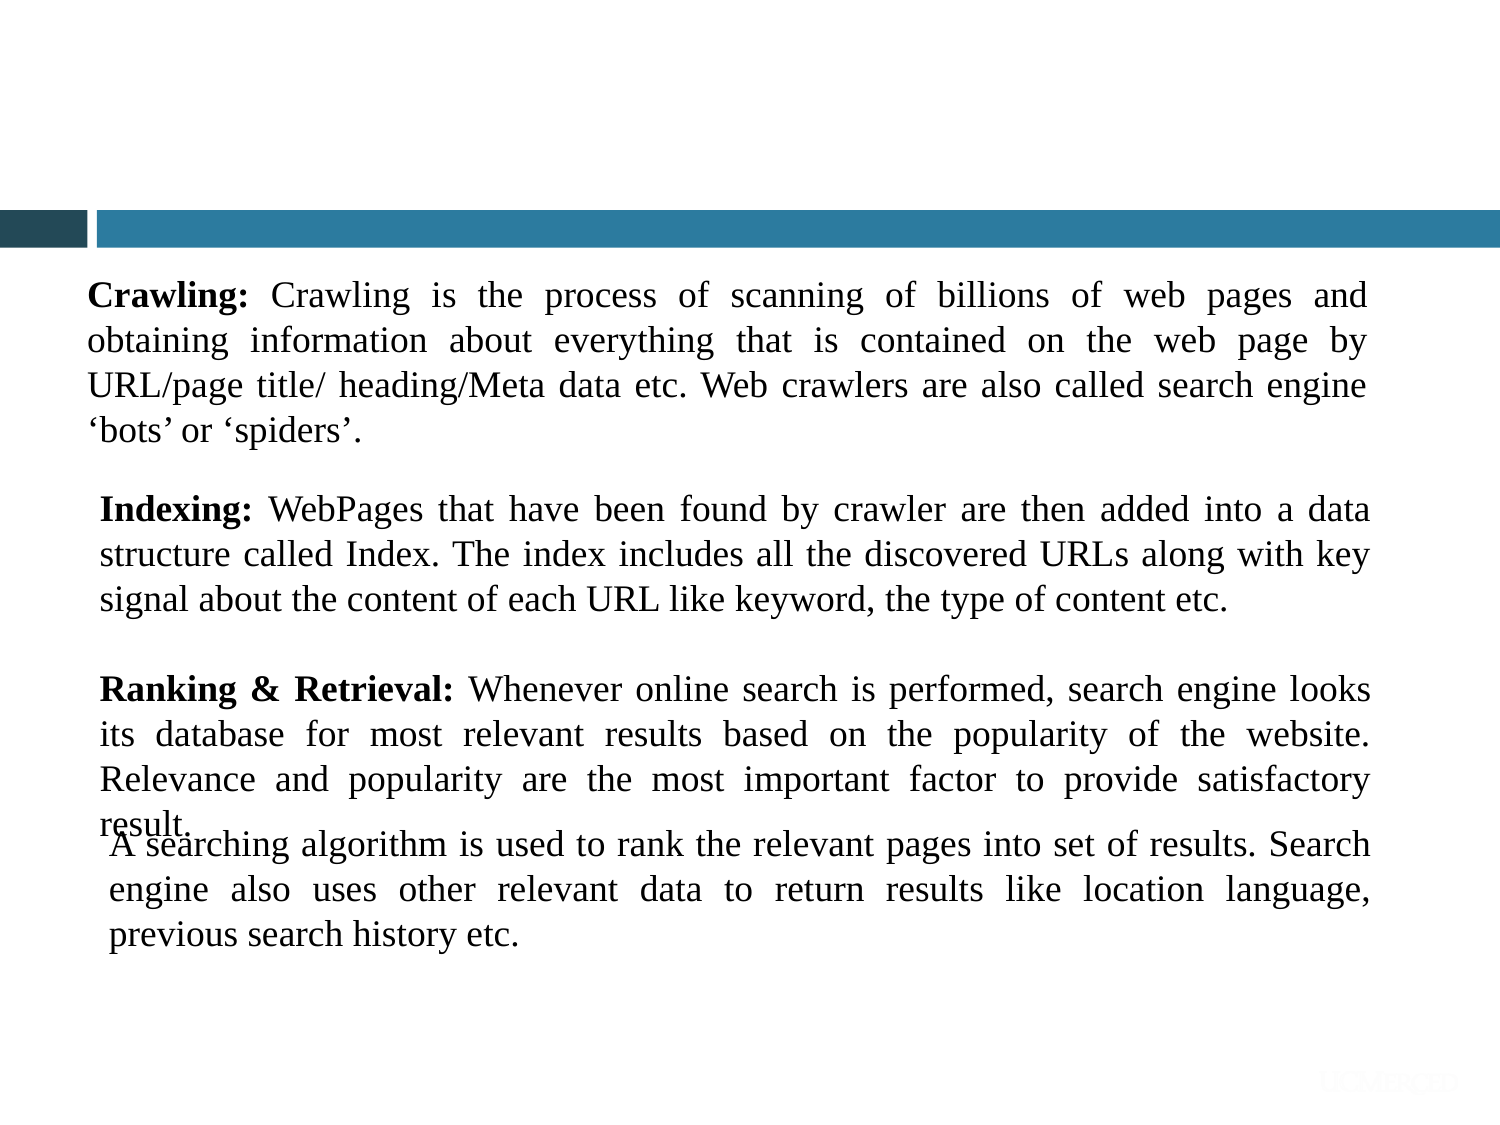

Crawling: Crawling is the process of scanning of billions of web pages and obtaining information about everything that is contained on the web page by URL/page title/ heading/Meta data etc. Web crawlers are also called search engine ‘bots’ or ‘spiders’.

Indexing: WebPages that have been found by crawler are then added into a data structure called Index. The index includes all the discovered URLs along with key signal about the content of each URL like keyword, the type of content etc.

Ranking & Retrieval: Whenever online search is performed, search engine looks its database for most relevant results based on the popularity of the website. Relevance and popularity are the most important factor to provide satisfactory result.

A searching algorithm is used to rank the relevant pages into set of results. Search engine also uses other relevant data to return results like location language, previous search history etc.